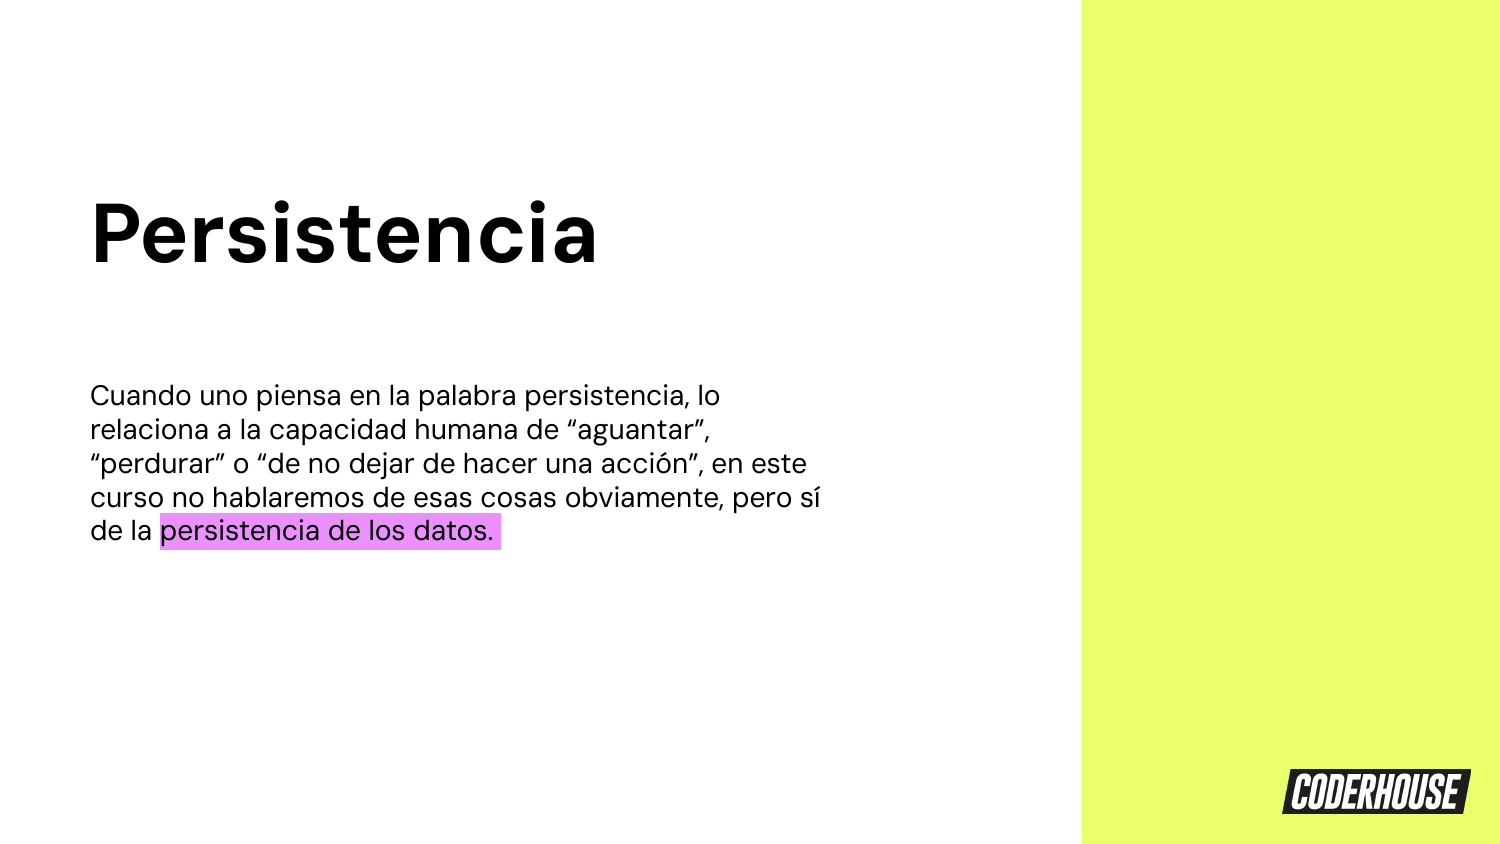

Persistencia
Cuando uno piensa en la palabra persistencia, lo relaciona a la capacidad humana de “aguantar”, “perdurar” o “de no dejar de hacer una acción”, en este curso no hablaremos de esas cosas obviamente, pero sí de la persistencia de los datos.